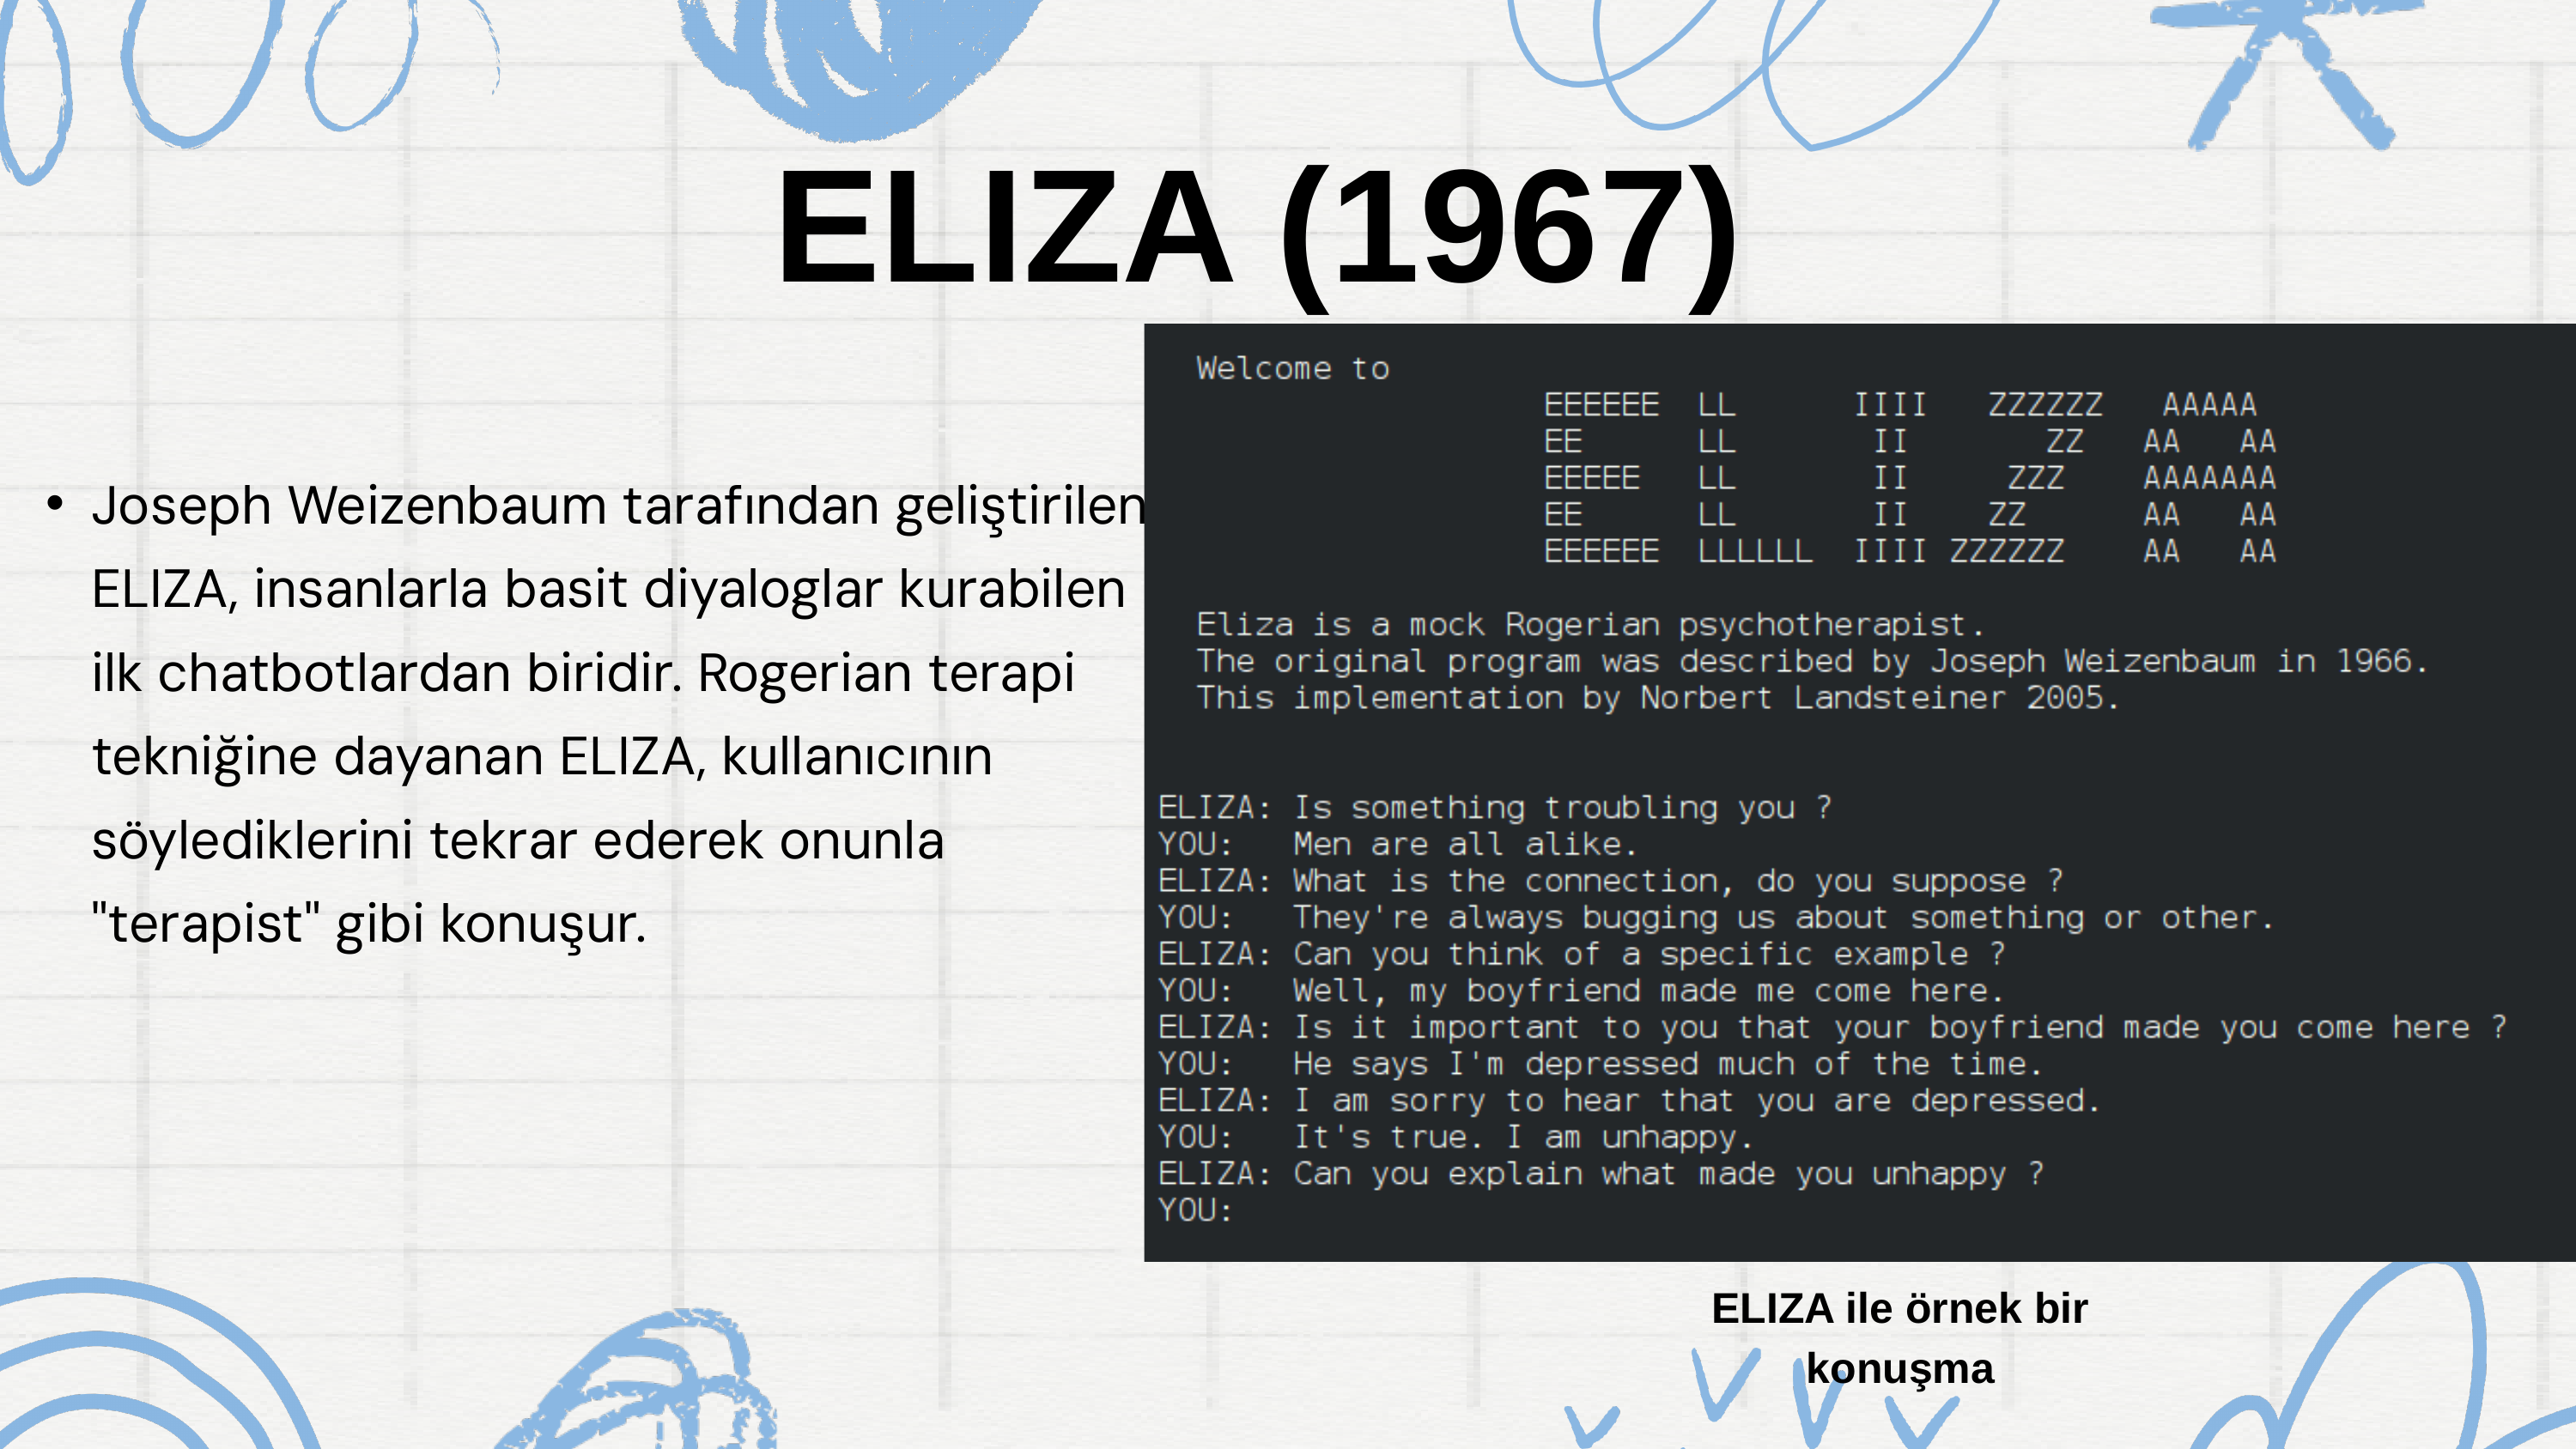

ELIZA (1967)

Joseph Weizenbaum tarafından geliştirilen ELIZA, insanlarla basit diyaloglar kurabilen ilk chatbotlardan biridir. Rogerian terapi tekniğine dayanan ELIZA, kullanıcının söylediklerini tekrar ederek onunla "terapist" gibi konuşur.

ELIZA ile örnek bir konuşma